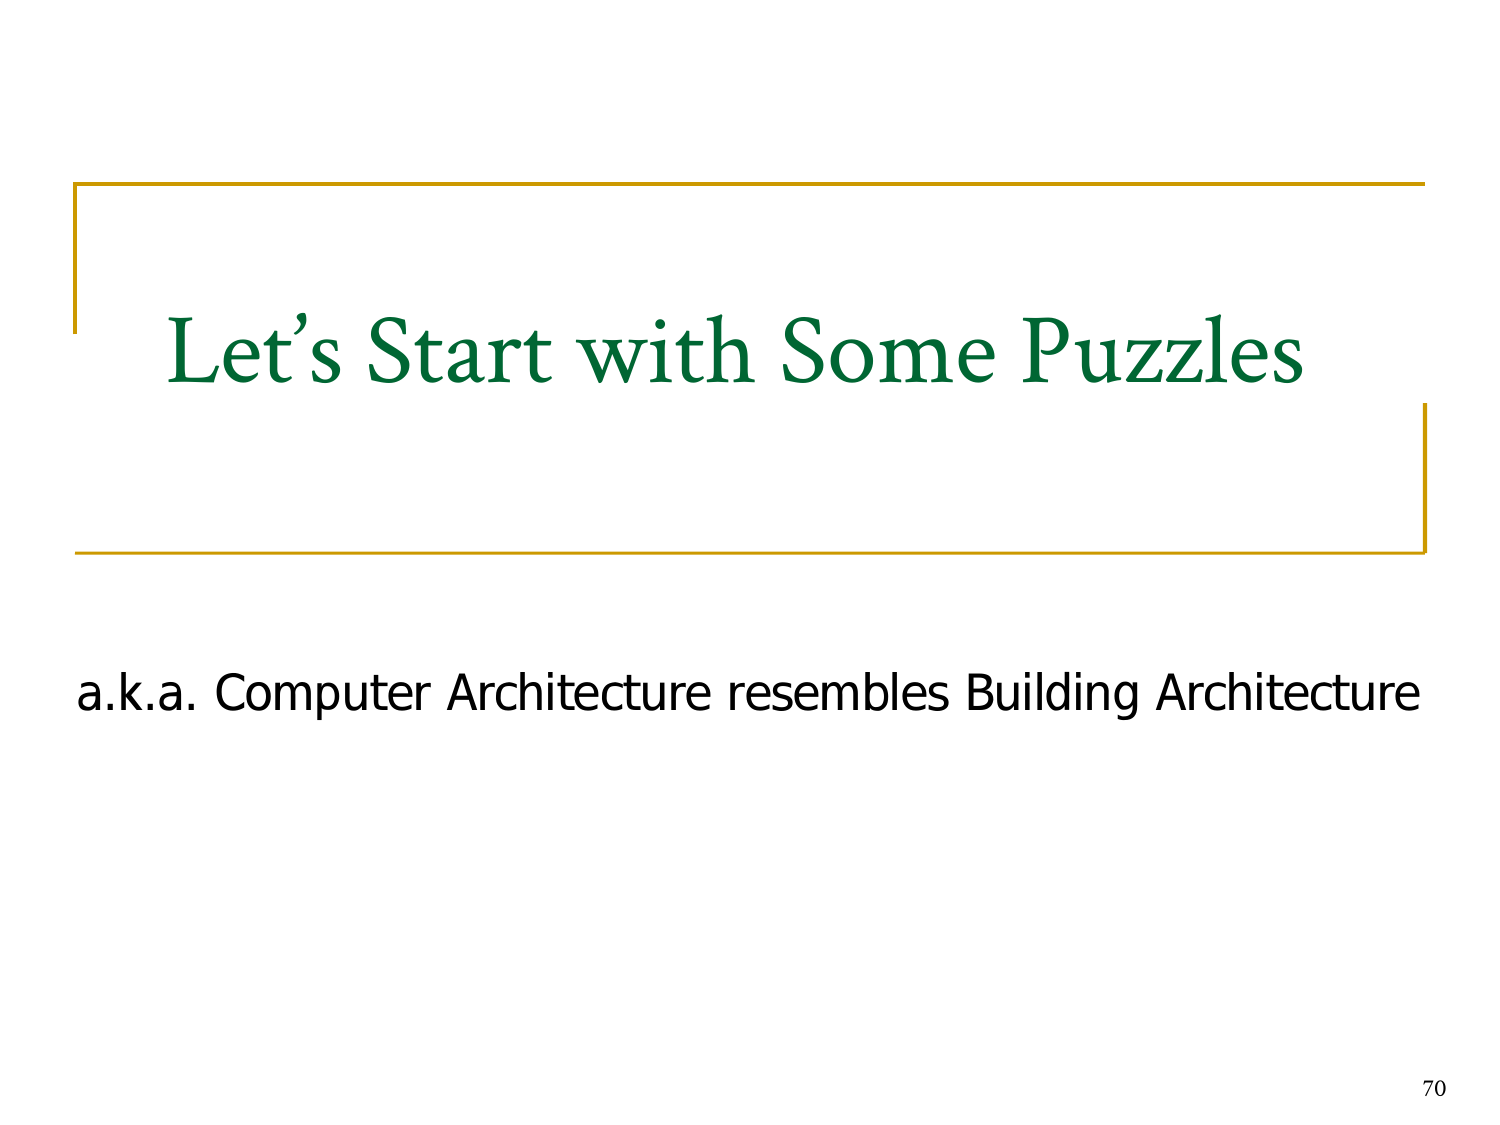

# Let’s Start with Some Puzzles
a.k.a. Computer Architecture resembles Building Architecture
70